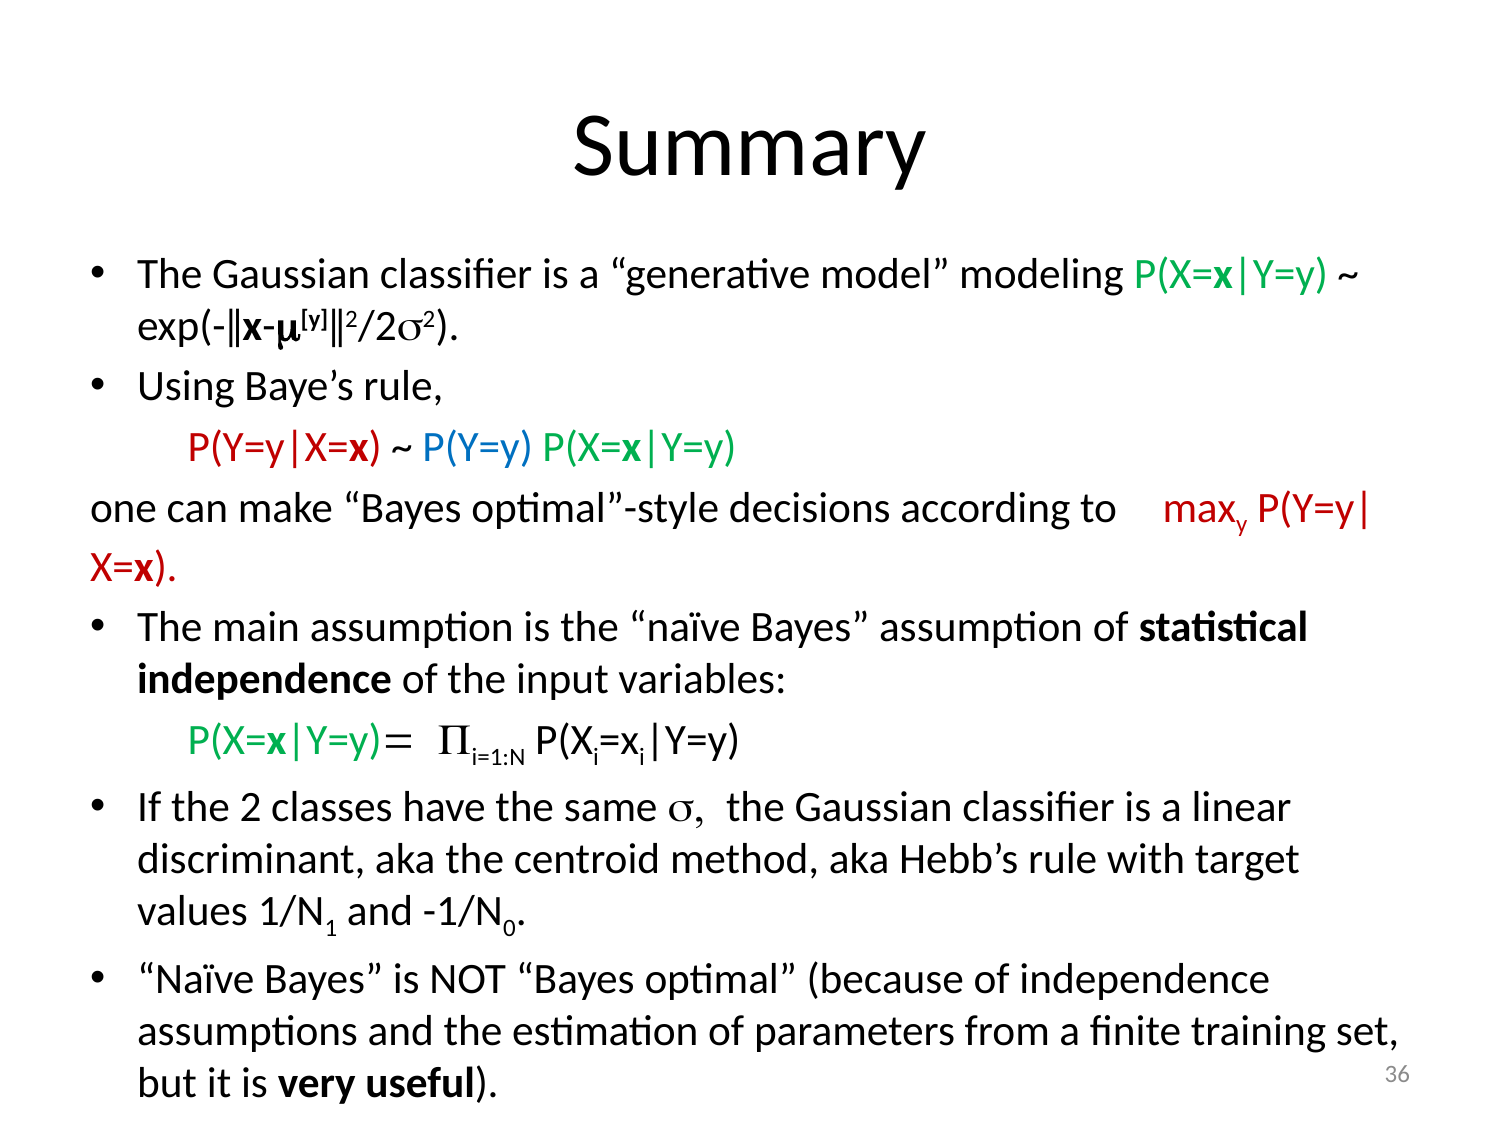

# Summary
The Gaussian classifier is a “generative model” modeling P(X=x|Y=y) ~ exp(-ǁx-μ[y]ǁ2/2σ2).
Using Baye’s rule,
	P(Y=y|X=x) ~ P(Y=y) P(X=x|Y=y)
one can make “Bayes optimal”-style decisions according to 	maxy P(Y=y|X=x).
The main assumption is the “naïve Bayes” assumption of statistical independence of the input variables:
	P(X=x|Y=y)= Πi=1:N P(Xi=xi|Y=y)
If the 2 classes have the same σ, the Gaussian classifier is a linear discriminant, aka the centroid method, aka Hebb’s rule with target values 1/N1 and -1/N0.
“Naïve Bayes” is NOT “Bayes optimal” (because of independence assumptions and the estimation of parameters from a finite training set, but it is very useful).
36